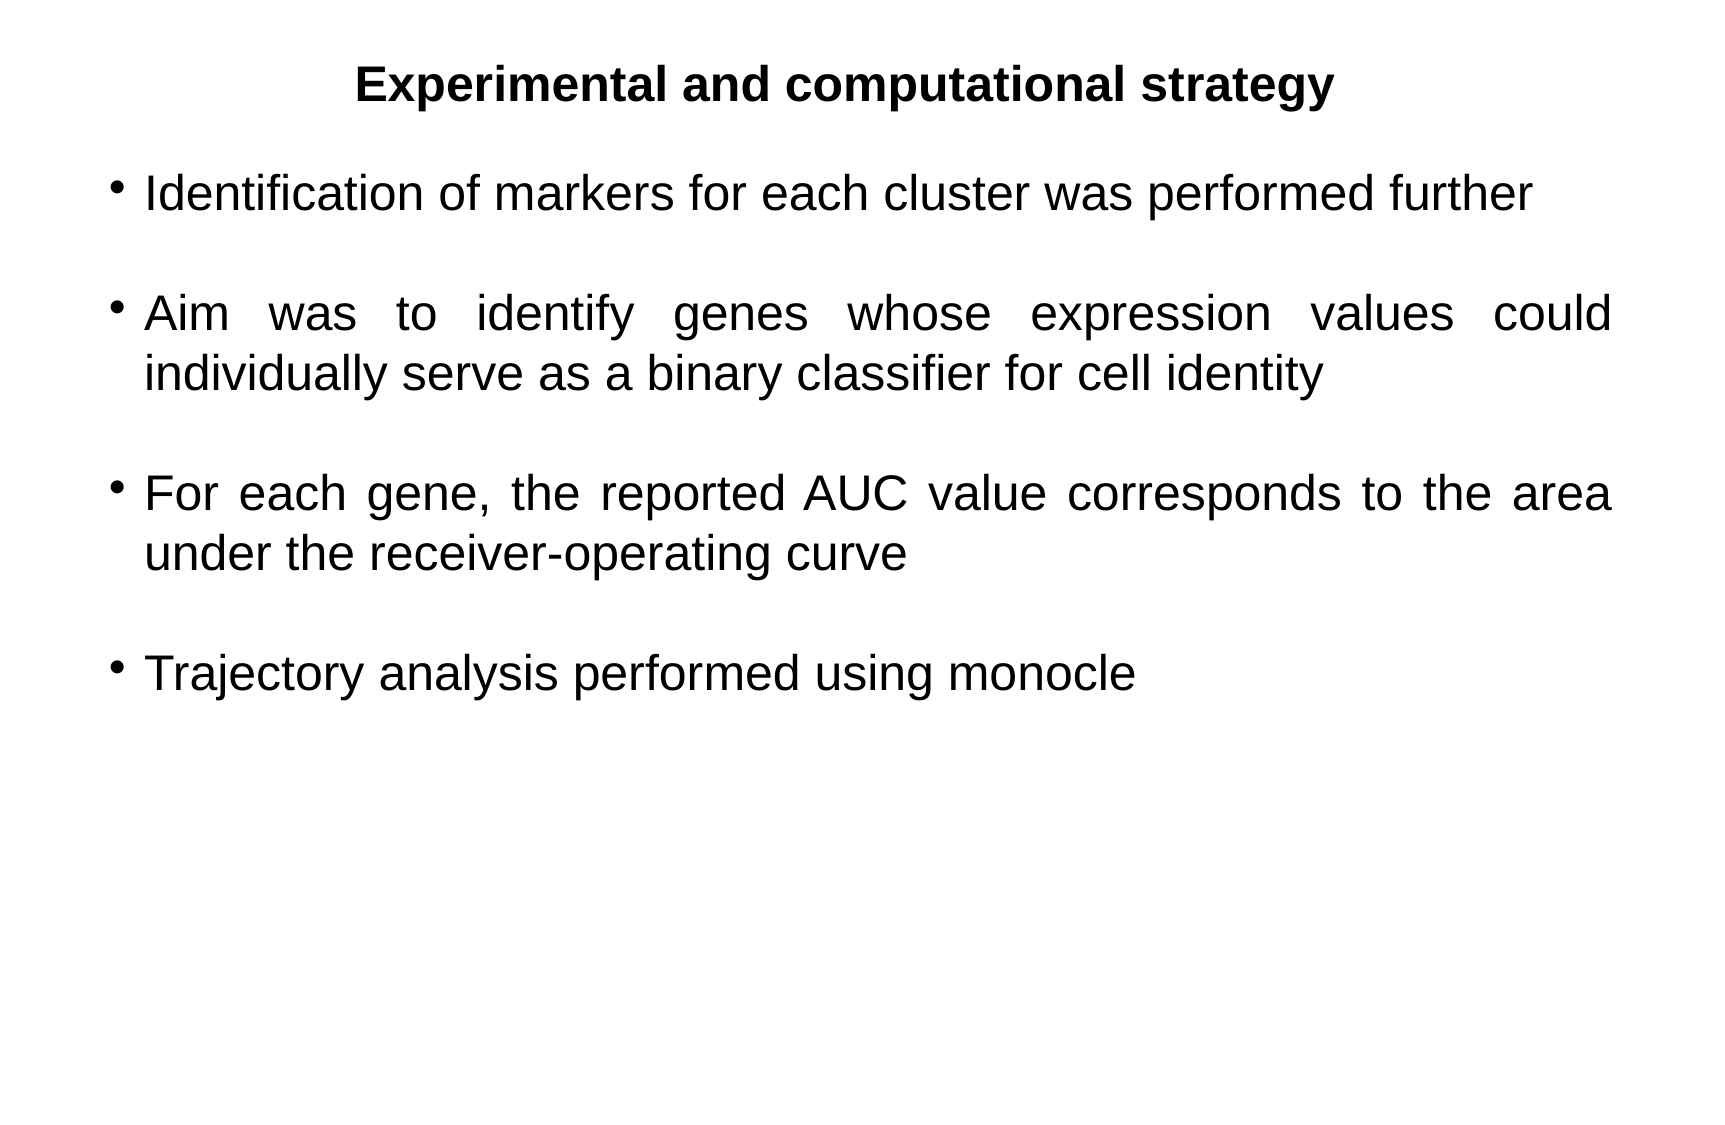

Experimental and computational strategy

Identification of markers for each cluster was performed further

Aim was to identify genes whose expression values could individually serve as a binary classifier for cell identity

For each gene, the reported AUC value corresponds to the area under the receiver-operating curve

Trajectory analysis performed using monocle